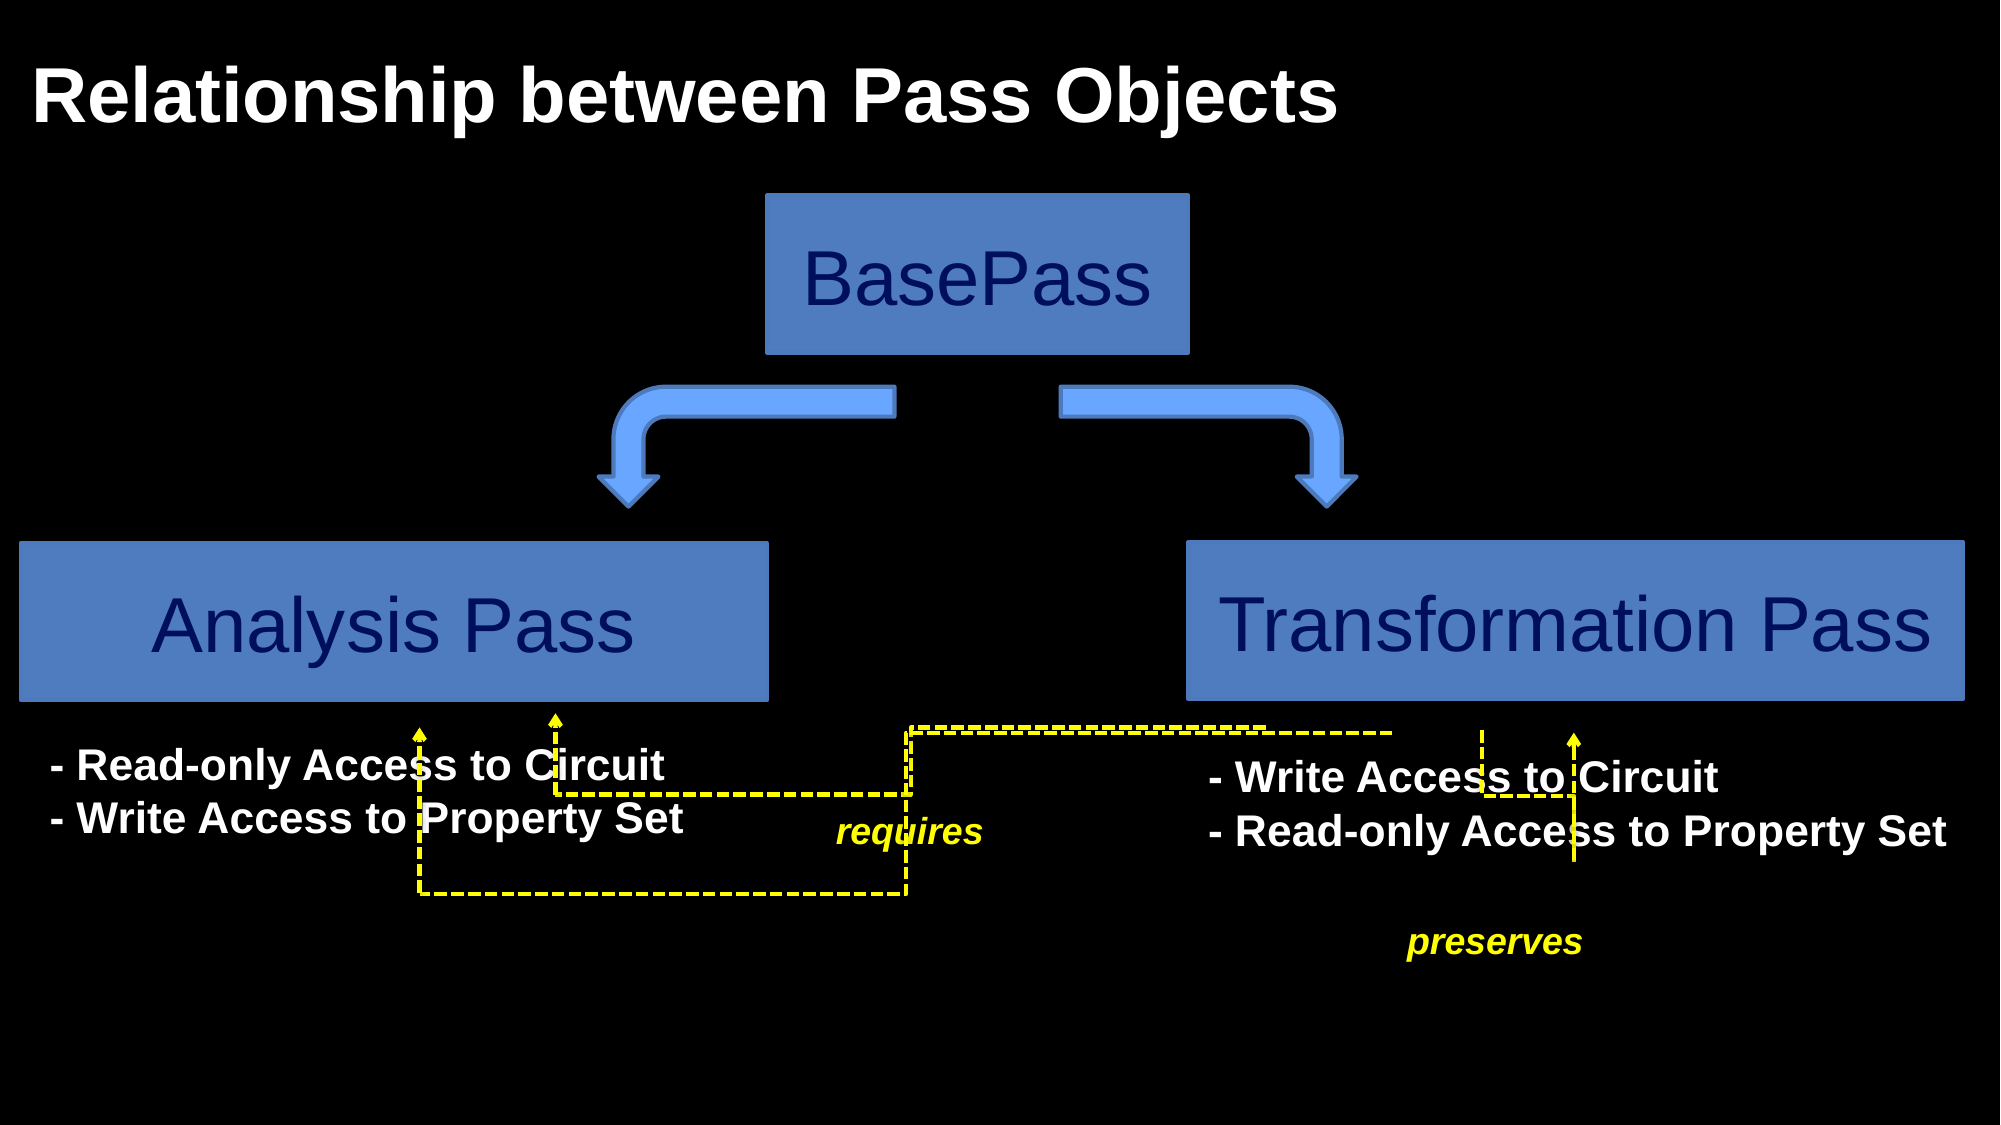

# Relationship between Pass Objects

BasePass
Transformation Pass
Analysis Pass
requires
preserves
- Read-only Access to Circuit
- Write Access to Property Set
- Write Access to Circuit
- Read-only Access to Property Set